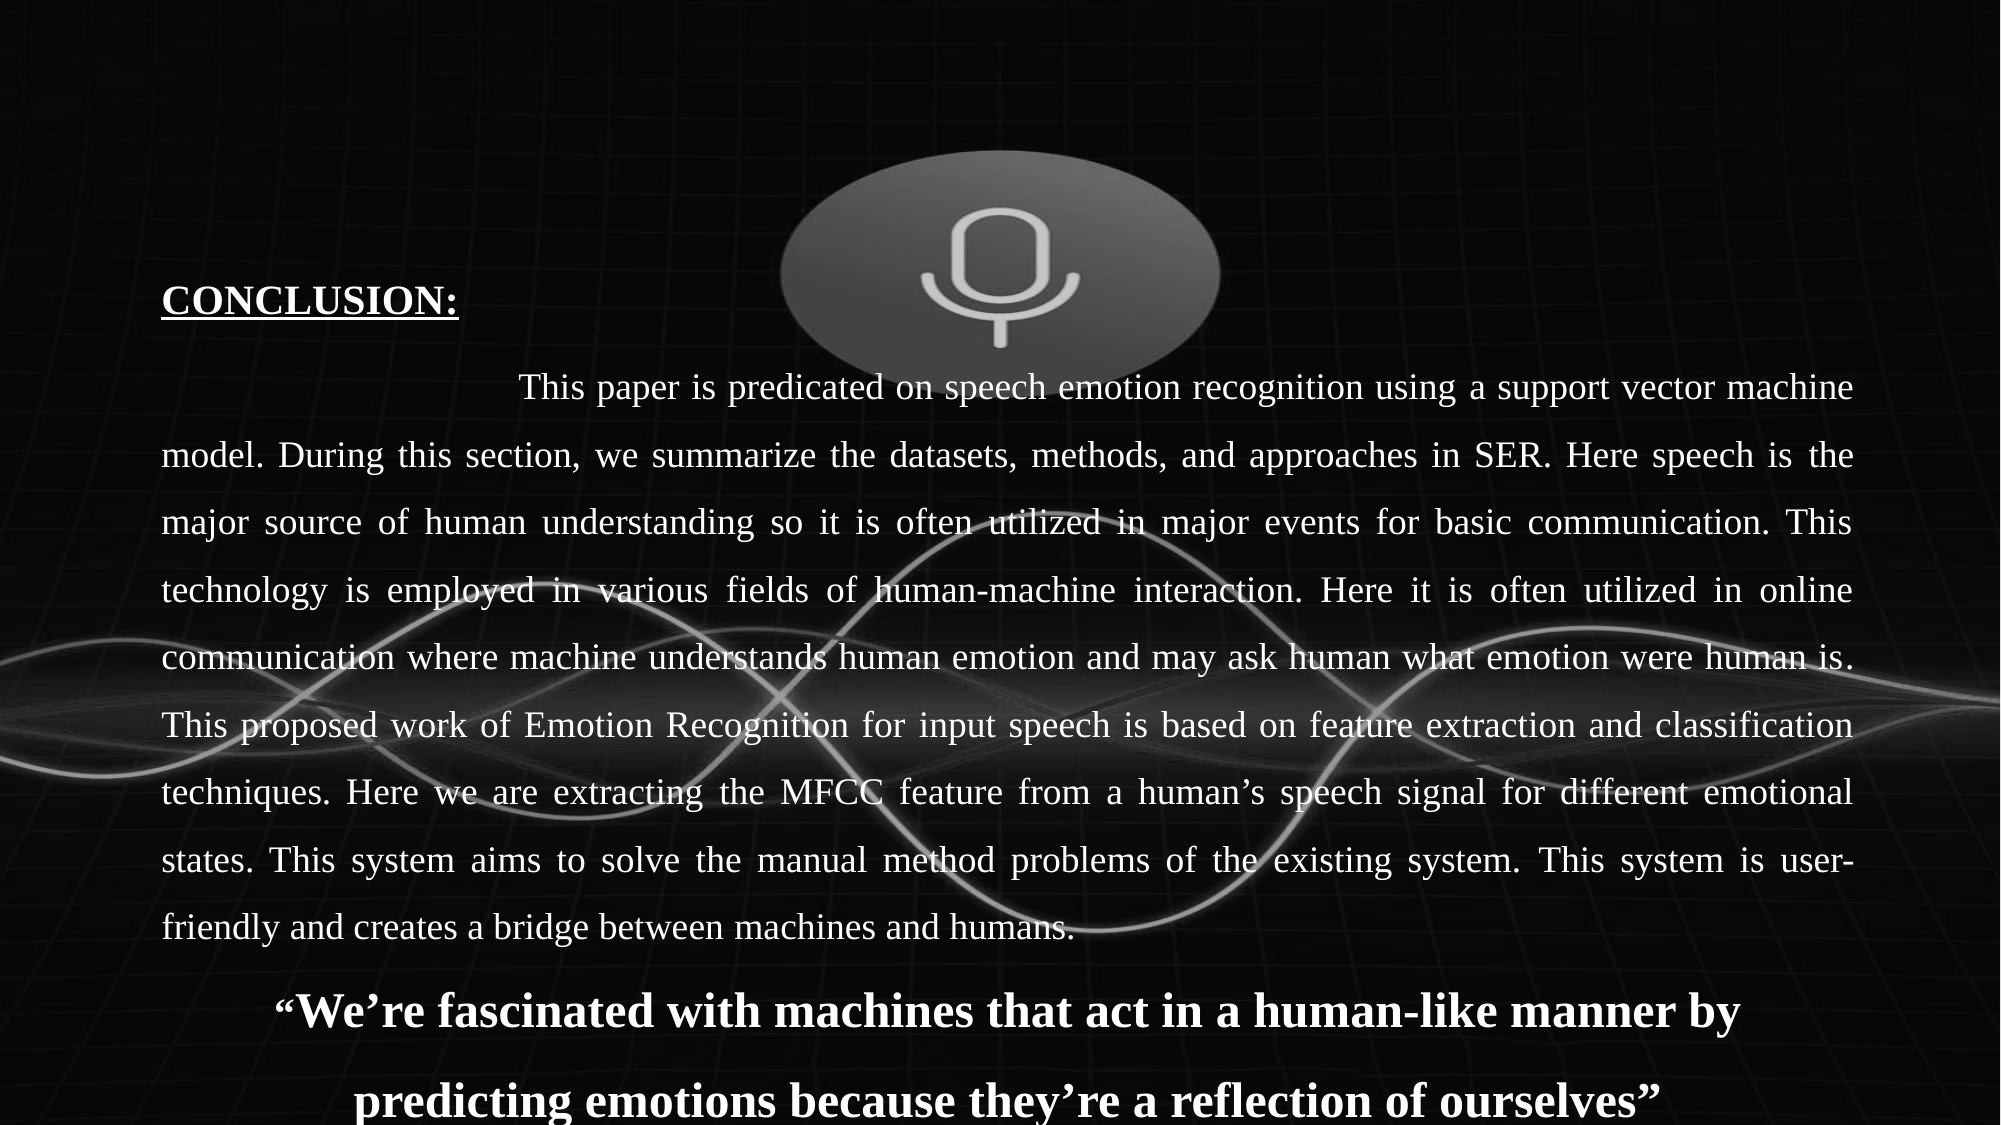

CONCLUSION:
                               This paper is predicated on speech emotion recognition using a support vector machine model. During this section, we summarize the datasets, methods, and approaches in SER. Here speech is the major source of human understanding so it is often utilized in major events for basic communication. This technology is employed in various fields of human-machine interaction. Here it is often utilized in online communication where machine understands human emotion and may ask human what emotion were human is. This proposed work of Emotion Recognition for input speech is based on feature extraction and classification techniques. Here we are extracting the MFCC feature from a human’s speech signal for different emotional states. This system aims to solve the manual method problems of the existing system. This system is user-friendly and creates a bridge between machines and humans.
“We’re fascinated with machines that act in a human-like manner by predicting emotions because they’re a reflection of ourselves”